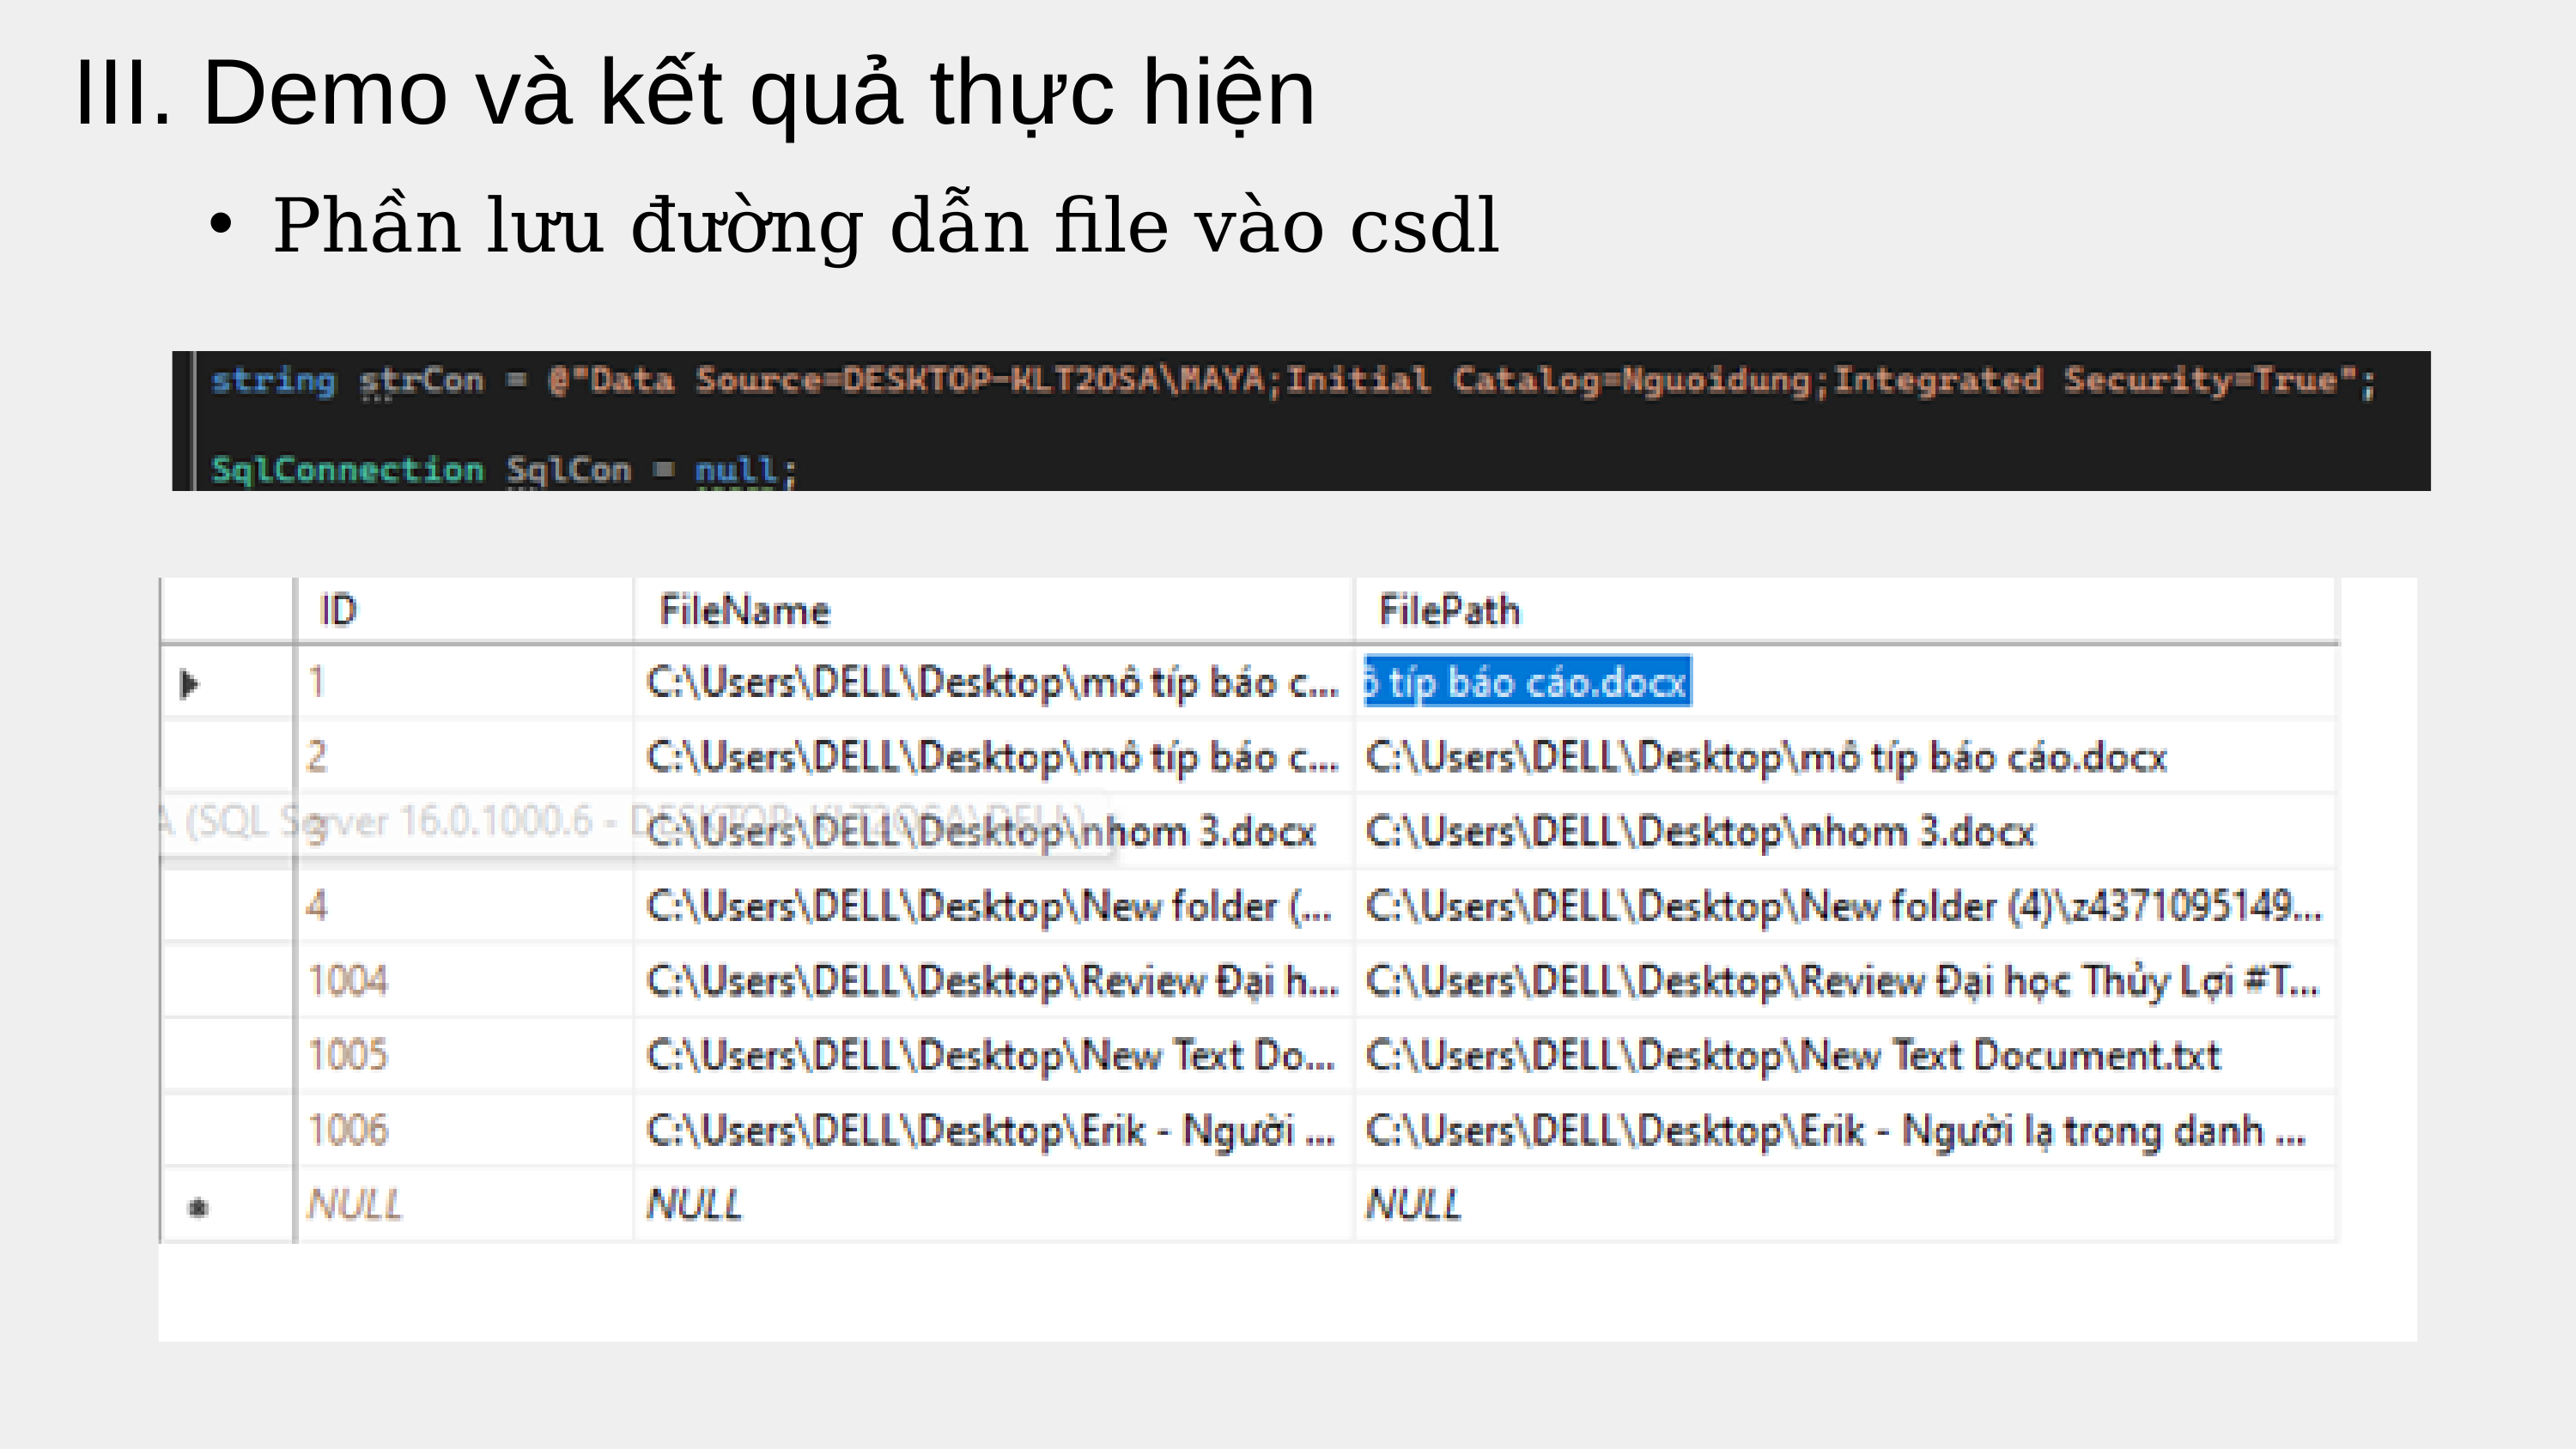

III. Demo và kết quả thực hiện
Phần lưu đường dẫn file vào csdl